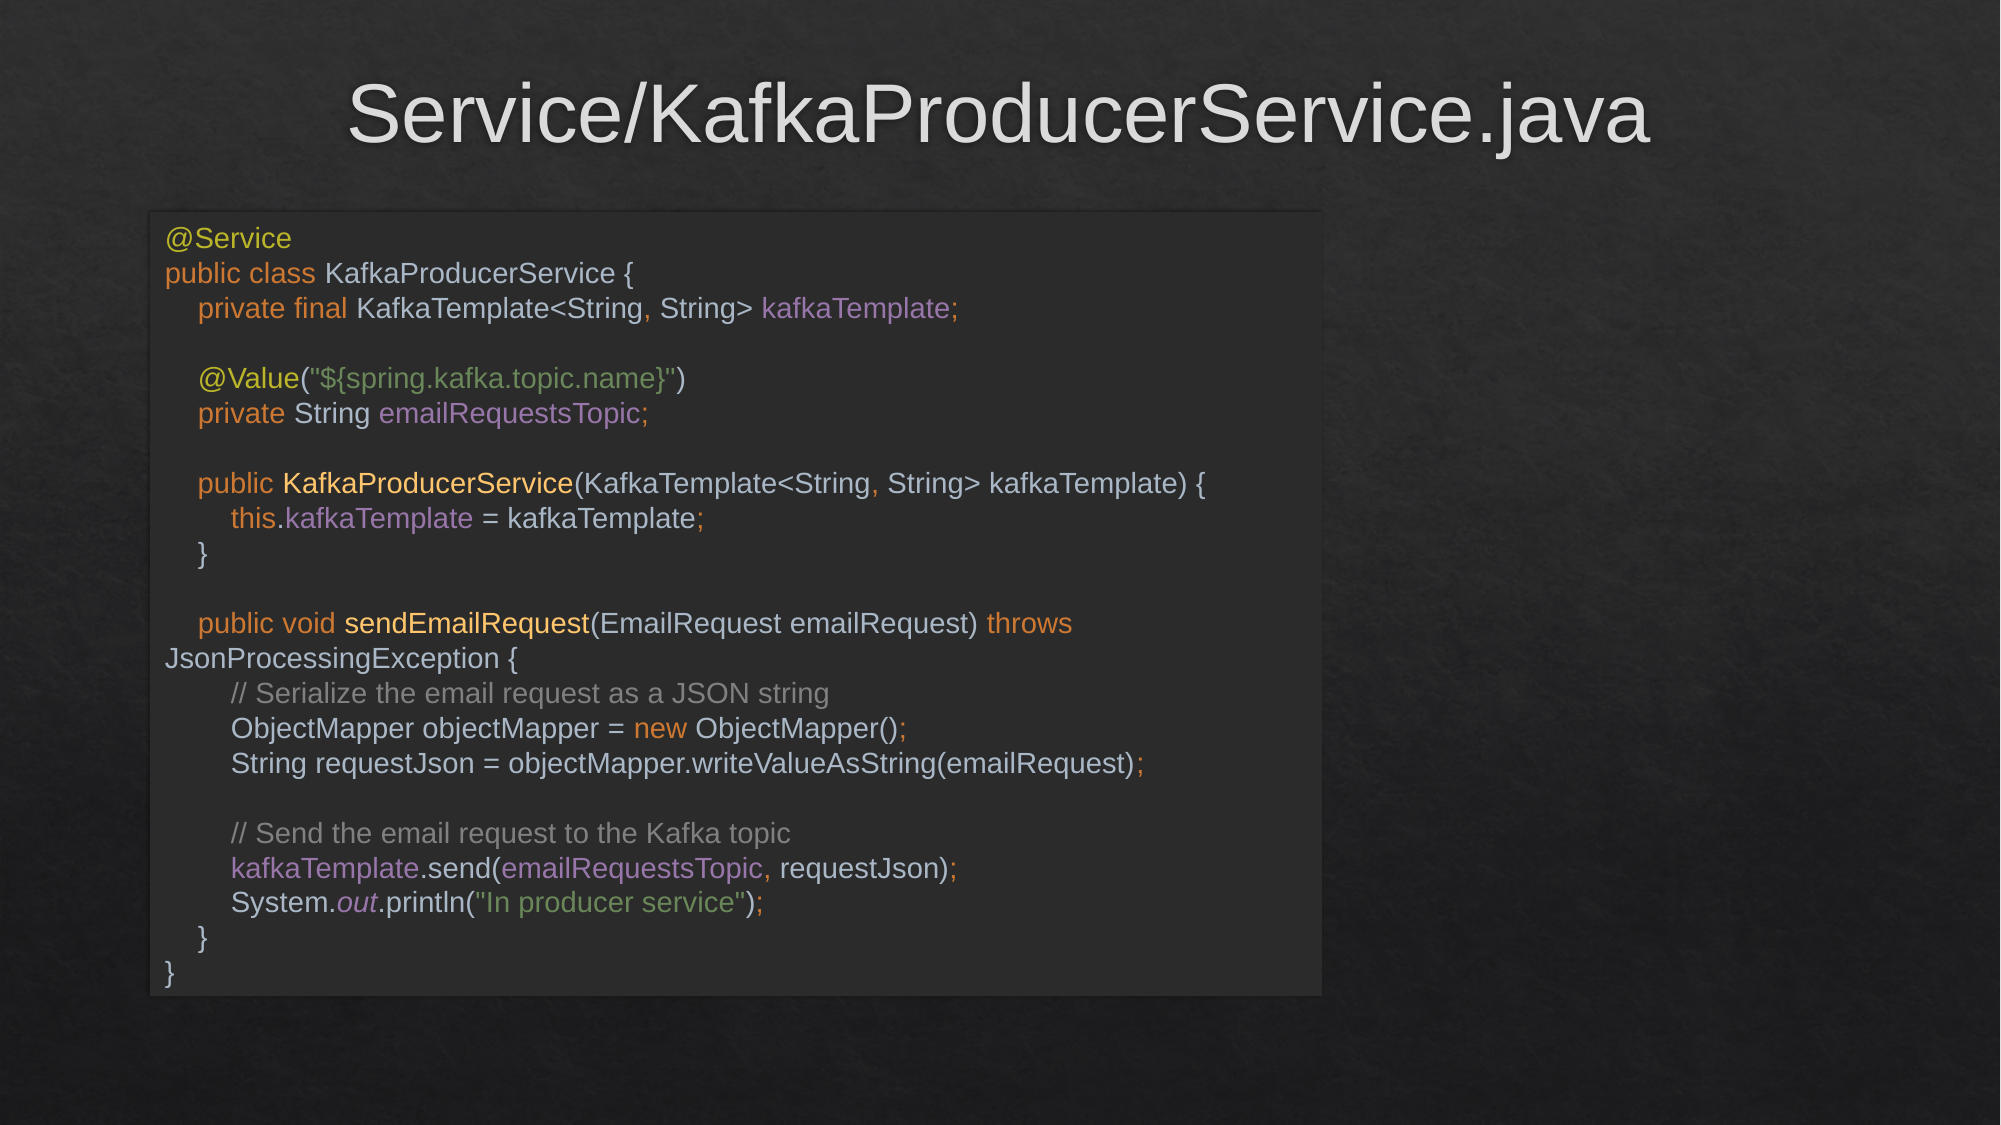

# Service/KafkaProducerService.java
@Service
public class KafkaProducerService {
    private final KafkaTemplate<String, String> kafkaTemplate;
    @Value("${spring.kafka.topic.name}")
    private String emailRequestsTopic;
    public KafkaProducerService(KafkaTemplate<String, String> kafkaTemplate) {
        this.kafkaTemplate = kafkaTemplate;
    }
    public void sendEmailRequest(EmailRequest emailRequest) throws JsonProcessingException {
        // Serialize the email request as a JSON string
        ObjectMapper objectMapper = new ObjectMapper();
        String requestJson = objectMapper.writeValueAsString(emailRequest);
        // Send the email request to the Kafka topic
        kafkaTemplate.send(emailRequestsTopic, requestJson);
        System.out.println("In producer service");
    }
}